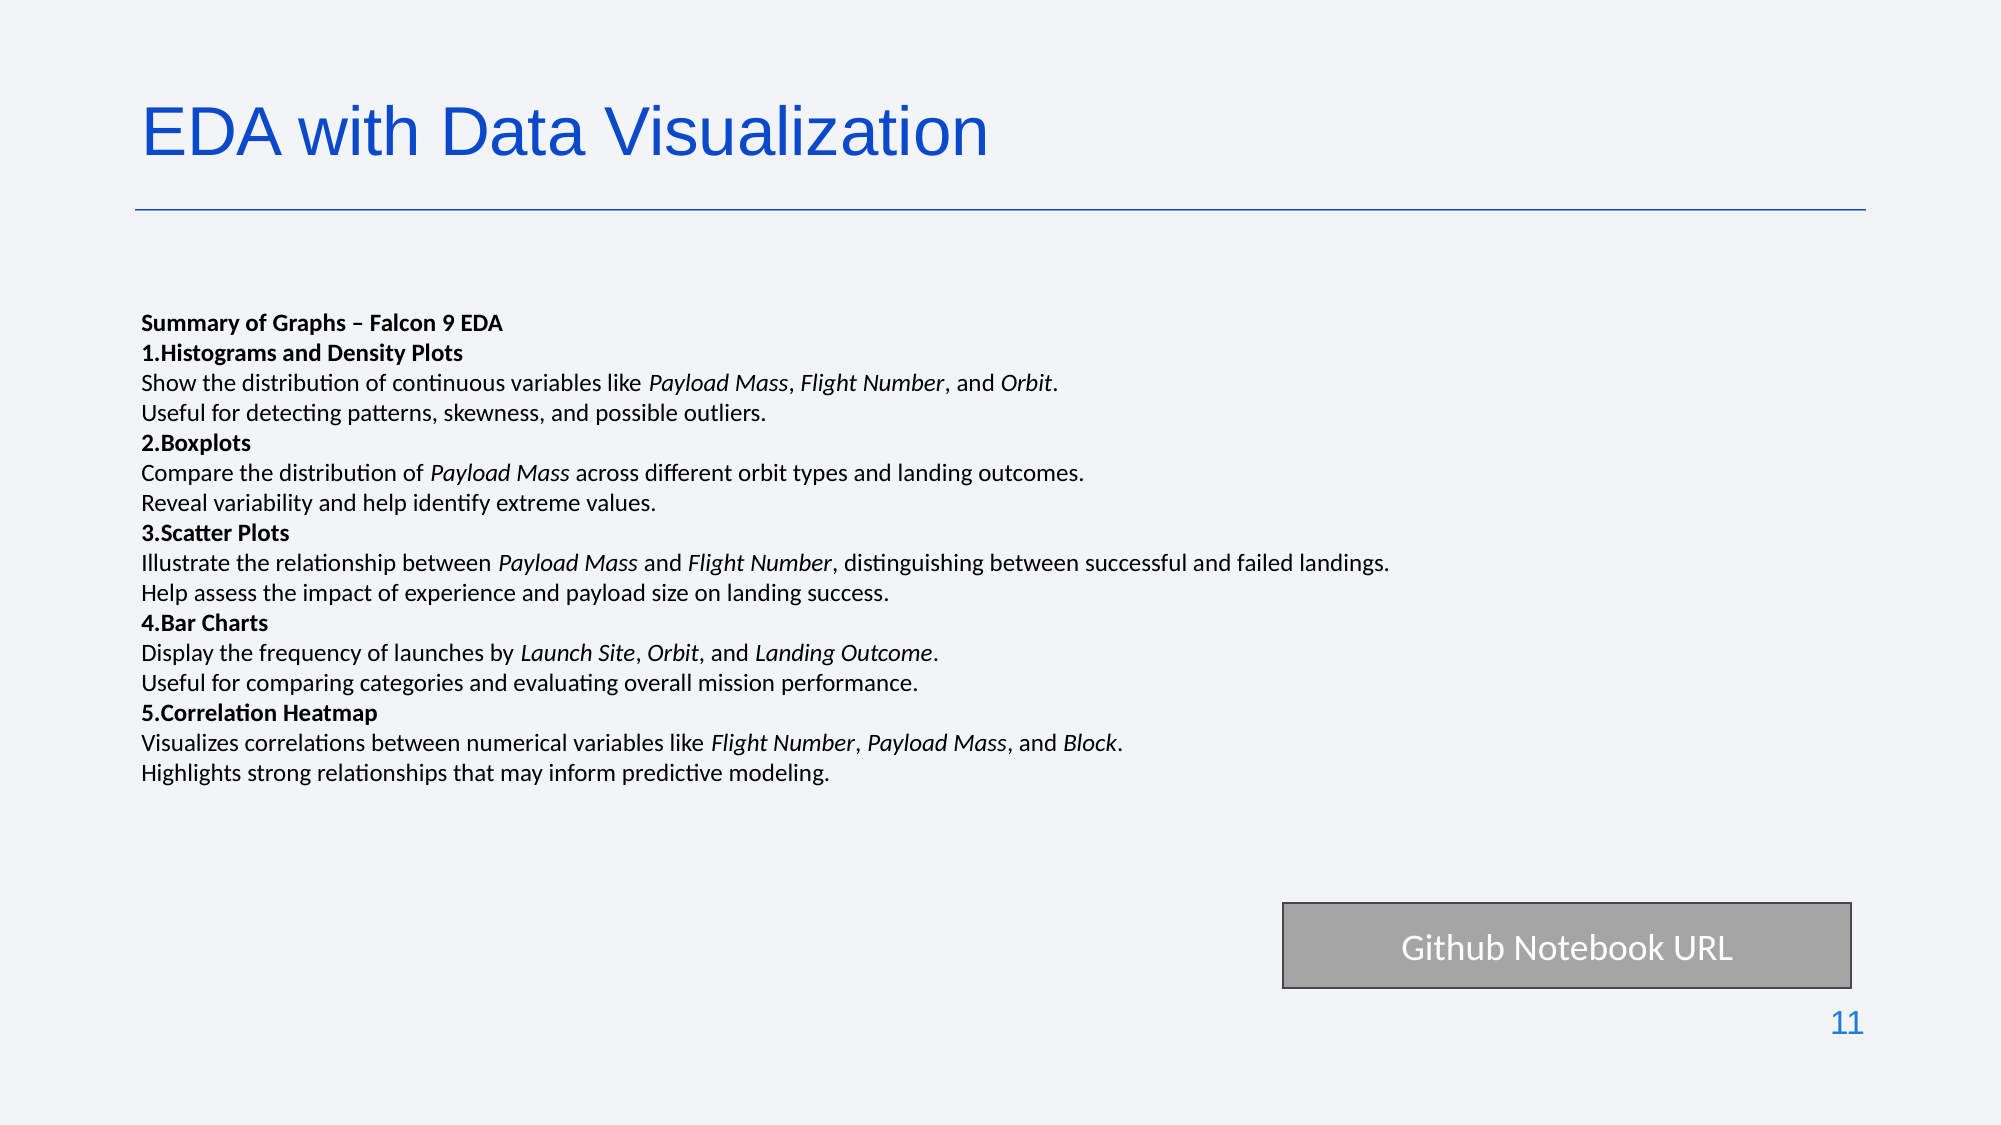

EDA with Data Visualization
Summary of Graphs – Falcon 9 EDA
Histograms and Density Plots
Show the distribution of continuous variables like Payload Mass, Flight Number, and Orbit.
Useful for detecting patterns, skewness, and possible outliers.
Boxplots
Compare the distribution of Payload Mass across different orbit types and landing outcomes.
Reveal variability and help identify extreme values.
Scatter Plots
Illustrate the relationship between Payload Mass and Flight Number, distinguishing between successful and failed landings.
Help assess the impact of experience and payload size on landing success.
Bar Charts
Display the frequency of launches by Launch Site, Orbit, and Landing Outcome.
Useful for comparing categories and evaluating overall mission performance.
Correlation Heatmap
Visualizes correlations between numerical variables like Flight Number, Payload Mass, and Block.
Highlights strong relationships that may inform predictive modeling.

Github Notebook URL
11